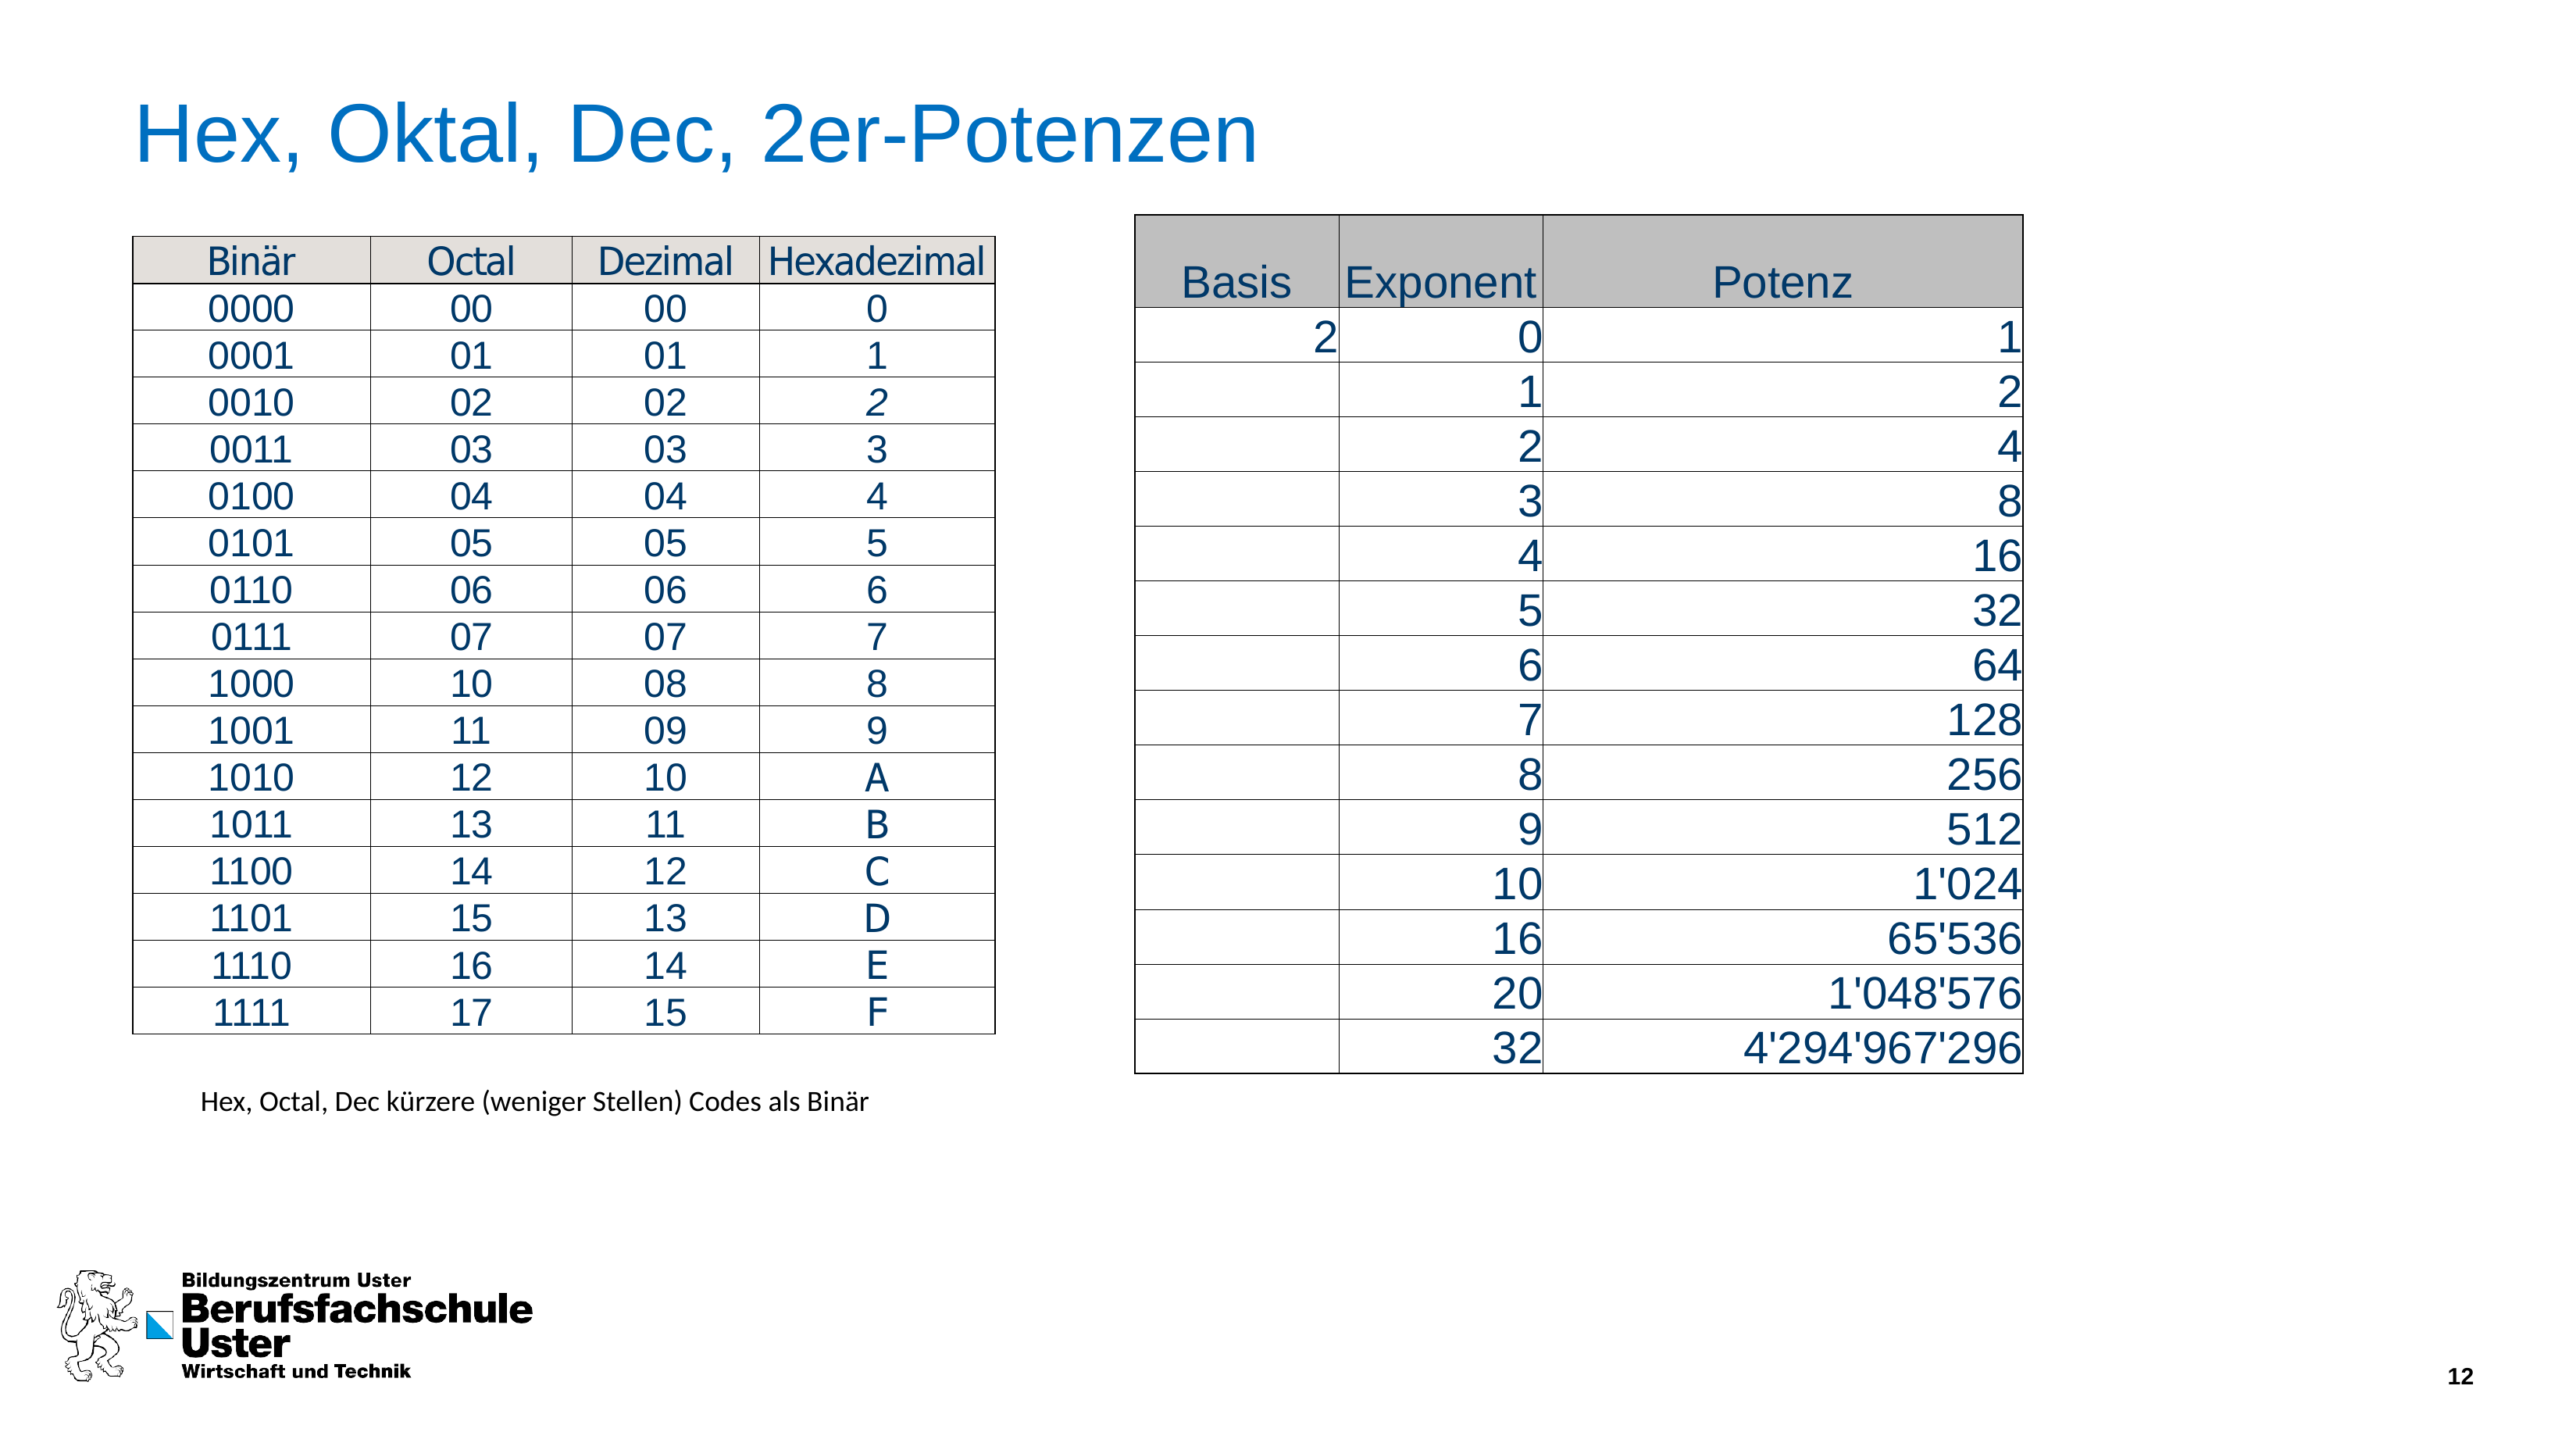

# Hex, Oktal, Dec, 2er-Potenzen
| Basis | Exponent | Potenz |
| --- | --- | --- |
| 2 | 0 | 1 |
|  | 1 | 2 |
|  | 2 | 4 |
|  | 3 | 8 |
|  | 4 | 16 |
|  | 5 | 32 |
|  | 6 | 64 |
|  | 7 | 128 |
|  | 8 | 256 |
|  | 9 | 512 |
|  | 10 | 1'024 |
|  | 16 | 65'536 |
|  | 20 | 1'048'576 |
|  | 32 | 4'294'967'296 |
| Binär | Octal | Dezimal | Hexadezimal |
| --- | --- | --- | --- |
| 0000 | 00 | 00 | 0 |
| 0001 | 01 | 01 | 1 |
| 0010 | 02 | 02 | 2 |
| 0011 | 03 | 03 | 3 |
| 0100 | 04 | 04 | 4 |
| 0101 | 05 | 05 | 5 |
| 0110 | 06 | 06 | 6 |
| 0111 | 07 | 07 | 7 |
| 1000 | 10 | 08 | 8 |
| 1001 | 11 | 09 | 9 |
| 1010 | 12 | 10 | A |
| 1011 | 13 | 11 | B |
| 1100 | 14 | 12 | C |
| 1101 | 15 | 13 | D |
| 1110 | 16 | 14 | E |
| 1111 | 17 | 15 | F |

Hex, Octal, Dec kürzere (weniger Stellen) Codes als Binär

12